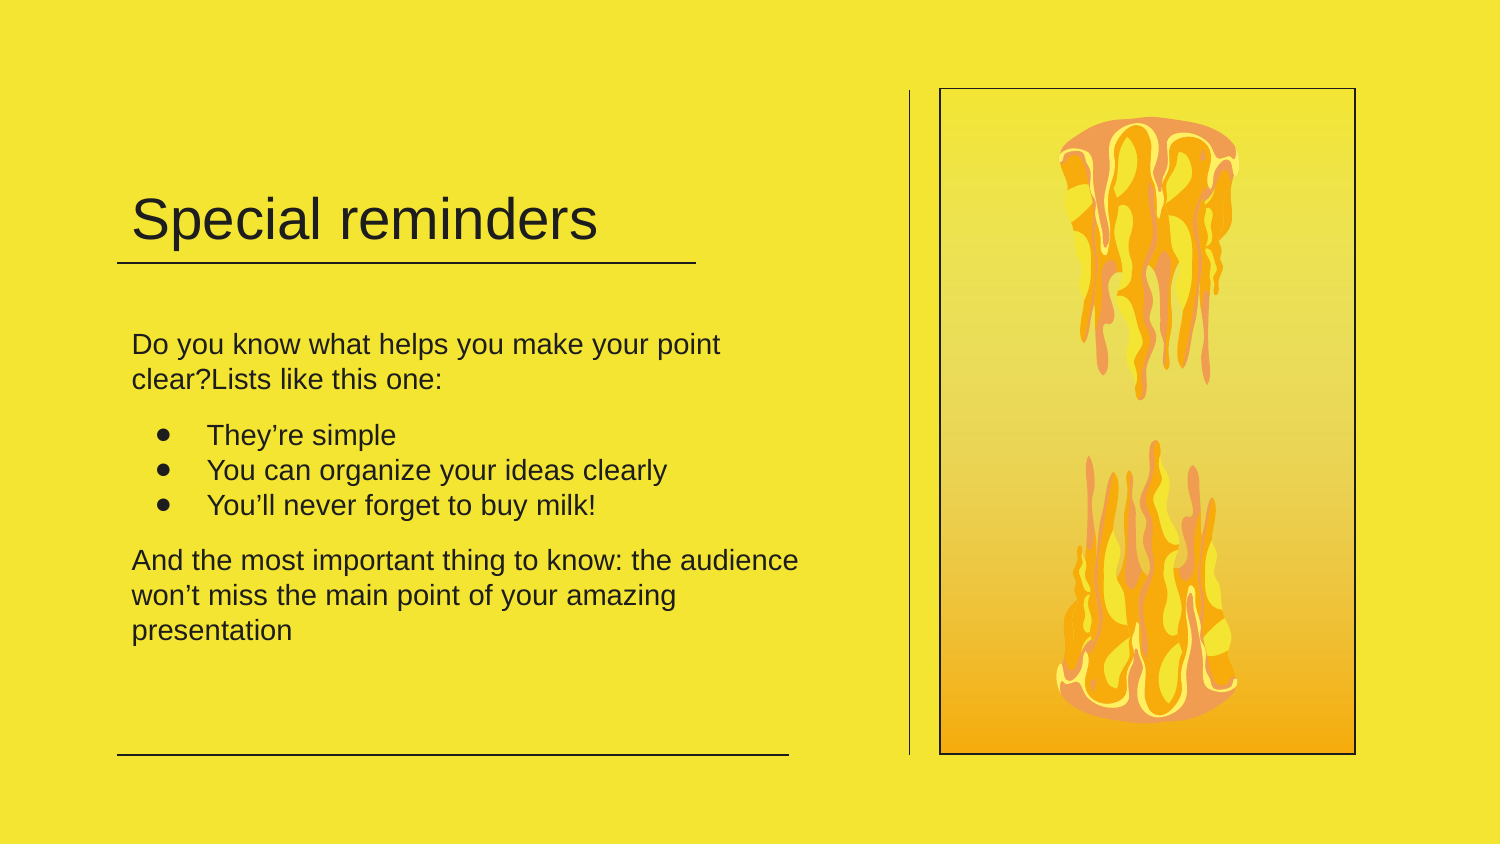

# Special reminders
Do you know what helps you make your point clear?Lists like this one:
They’re simple
You can organize your ideas clearly
You’ll never forget to buy milk!
And the most important thing to know: the audience won’t miss the main point of your amazing presentation